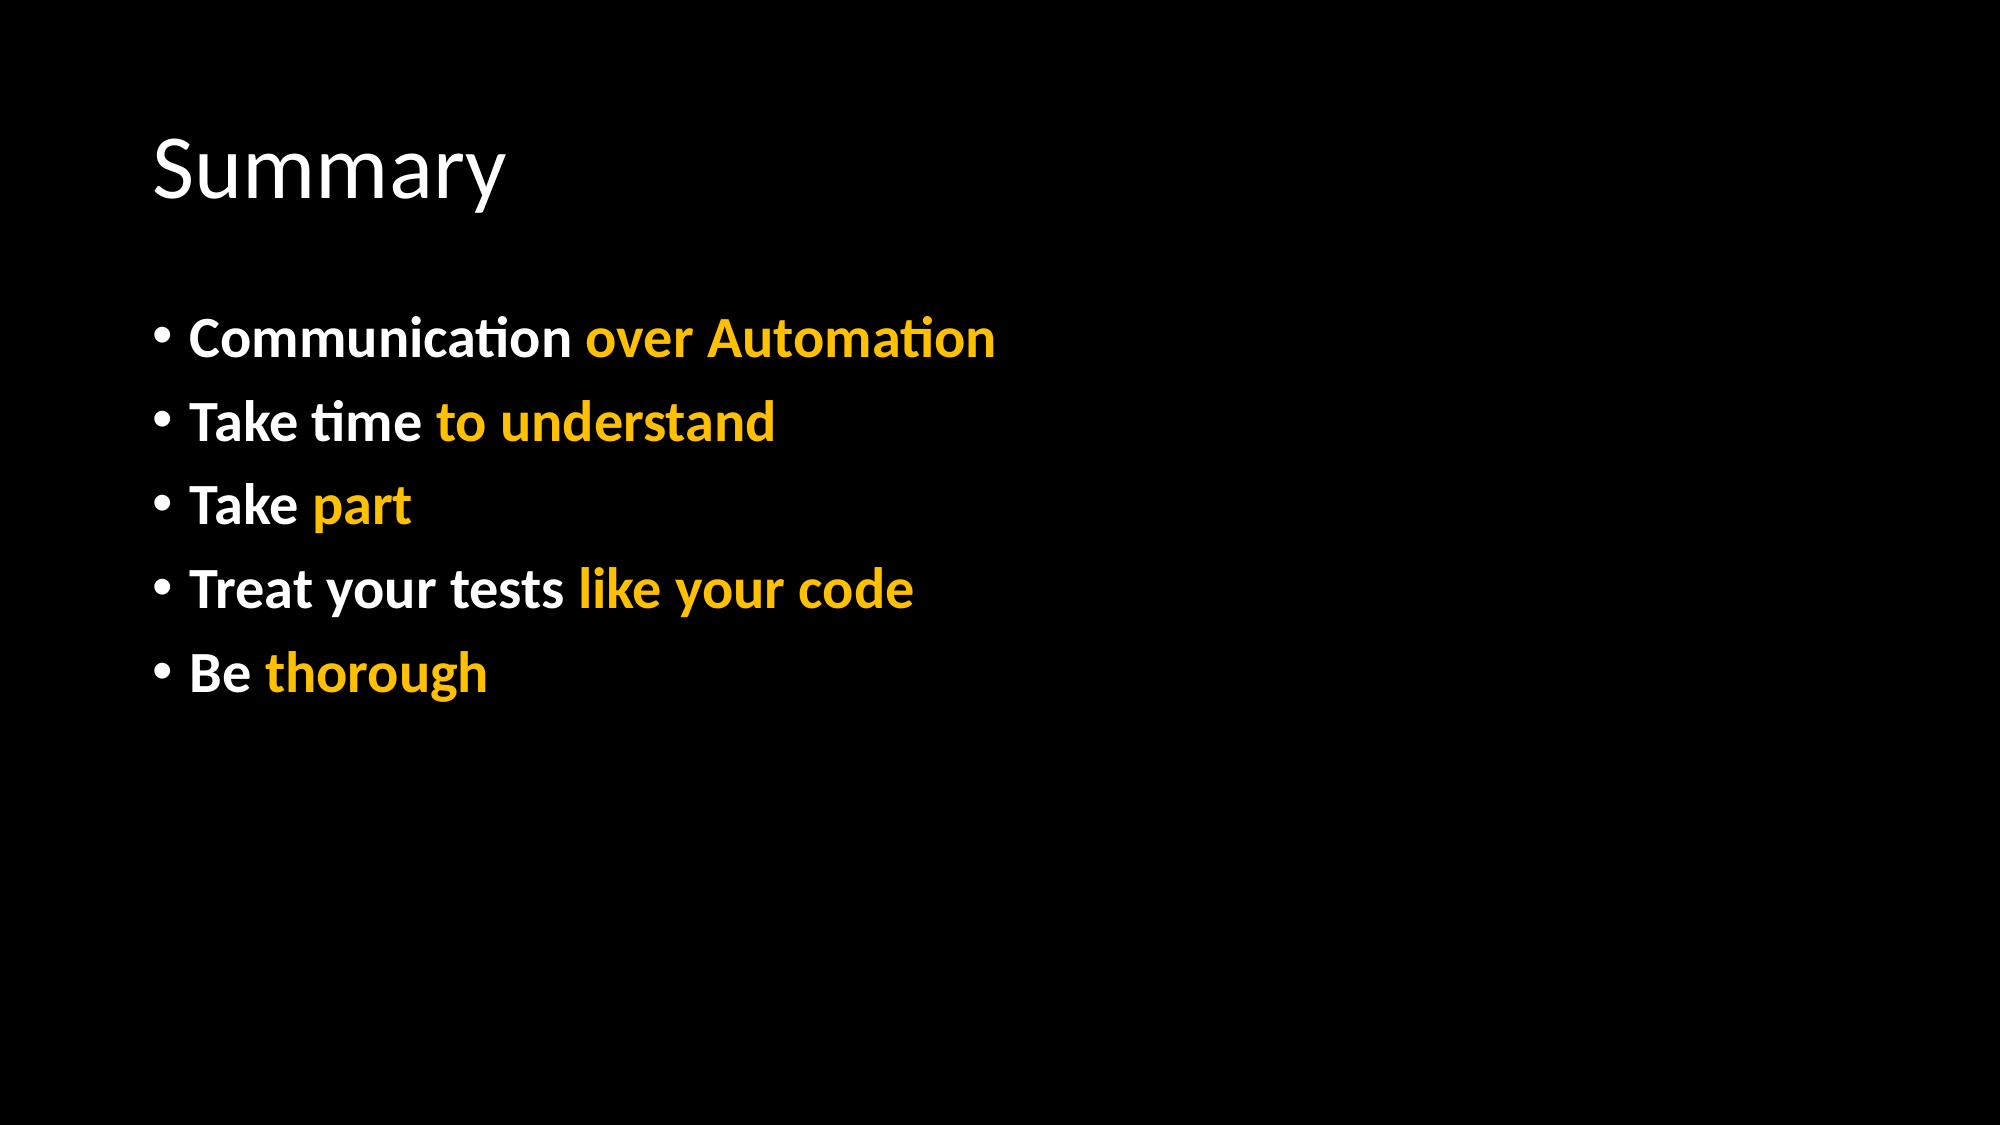

# Summary
Communication over Automation
Take time to understand
Take part
Treat your tests like your code
Be thorough